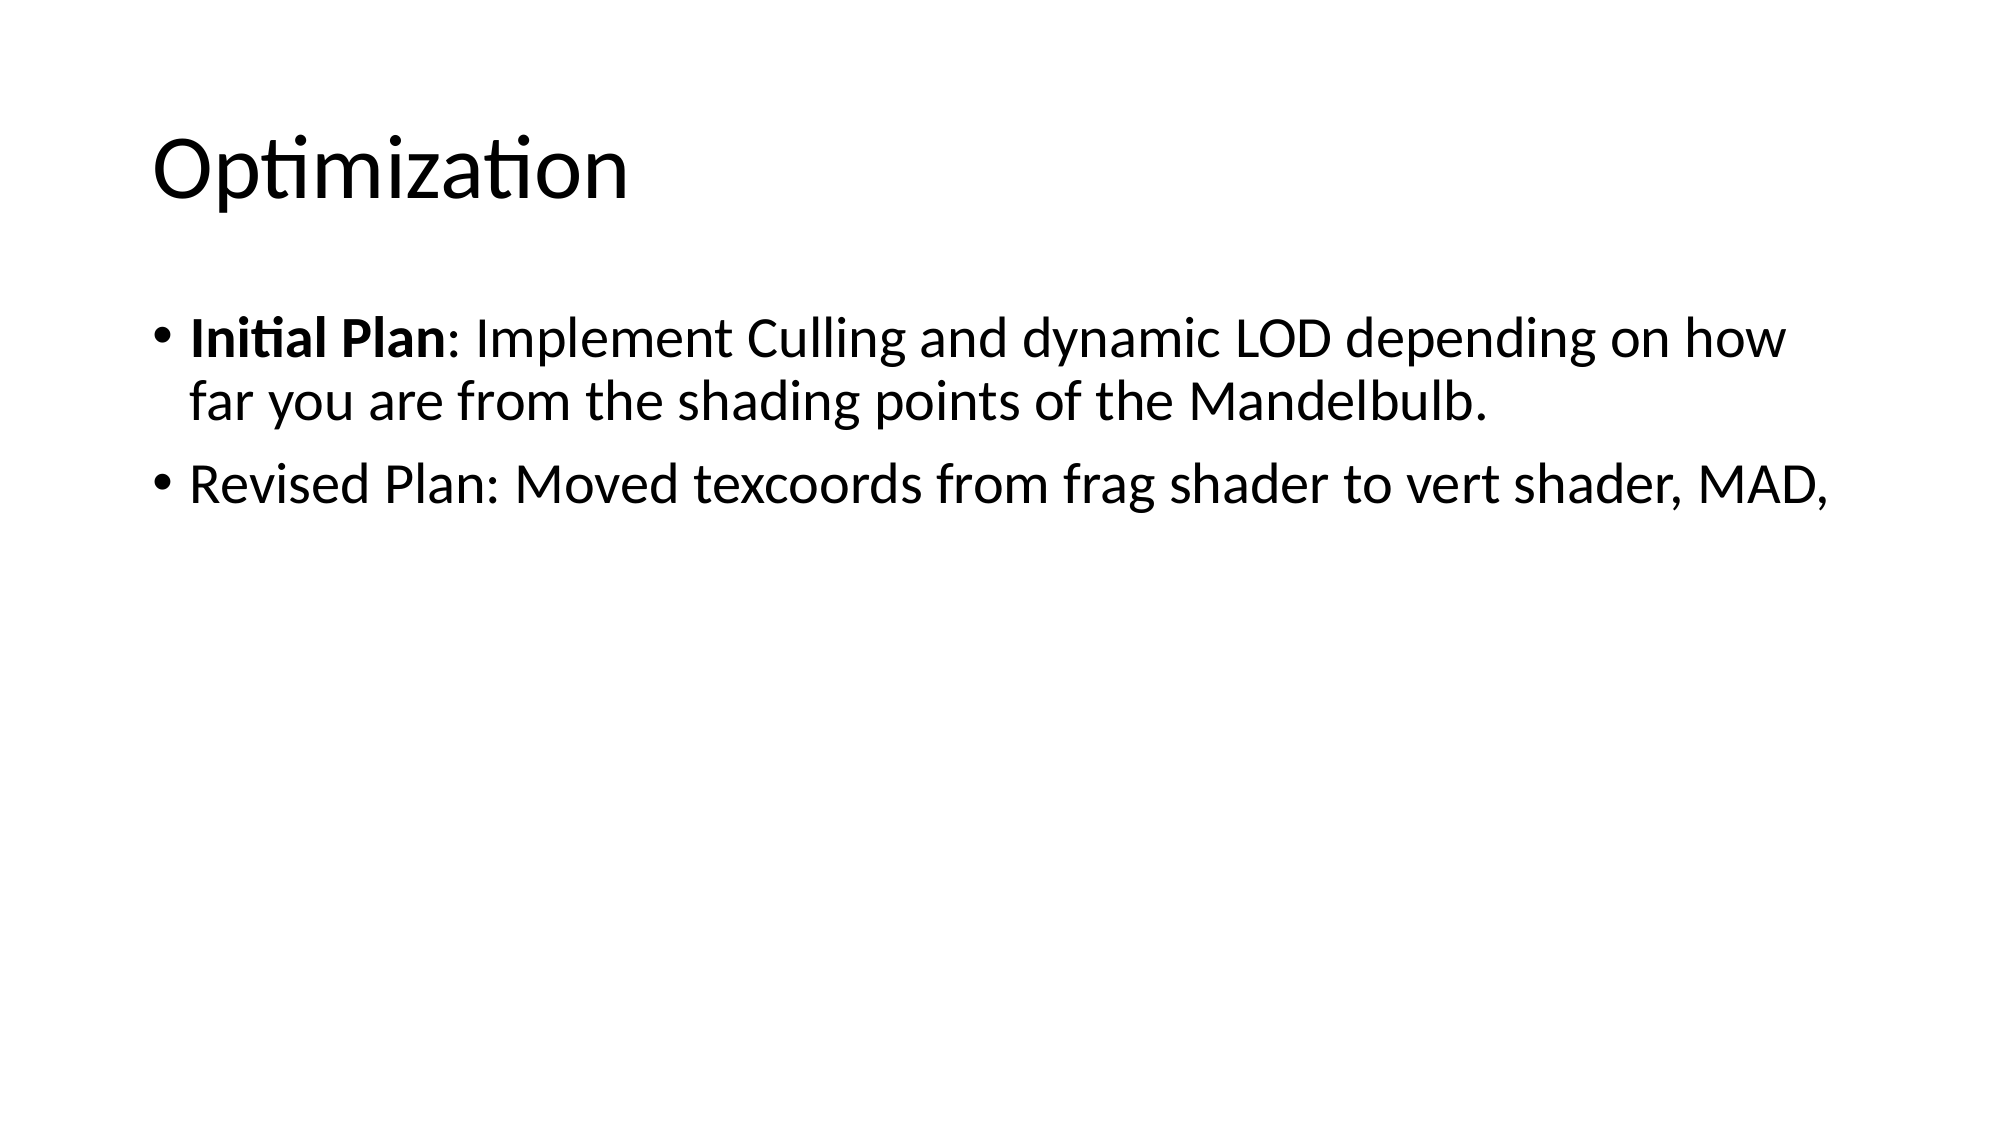

# Optimization
Initial Plan: Implement Culling and dynamic LOD depending on how far you are from the shading points of the Mandelbulb.
Revised Plan: Moved texcoords from frag shader to vert shader, MAD,